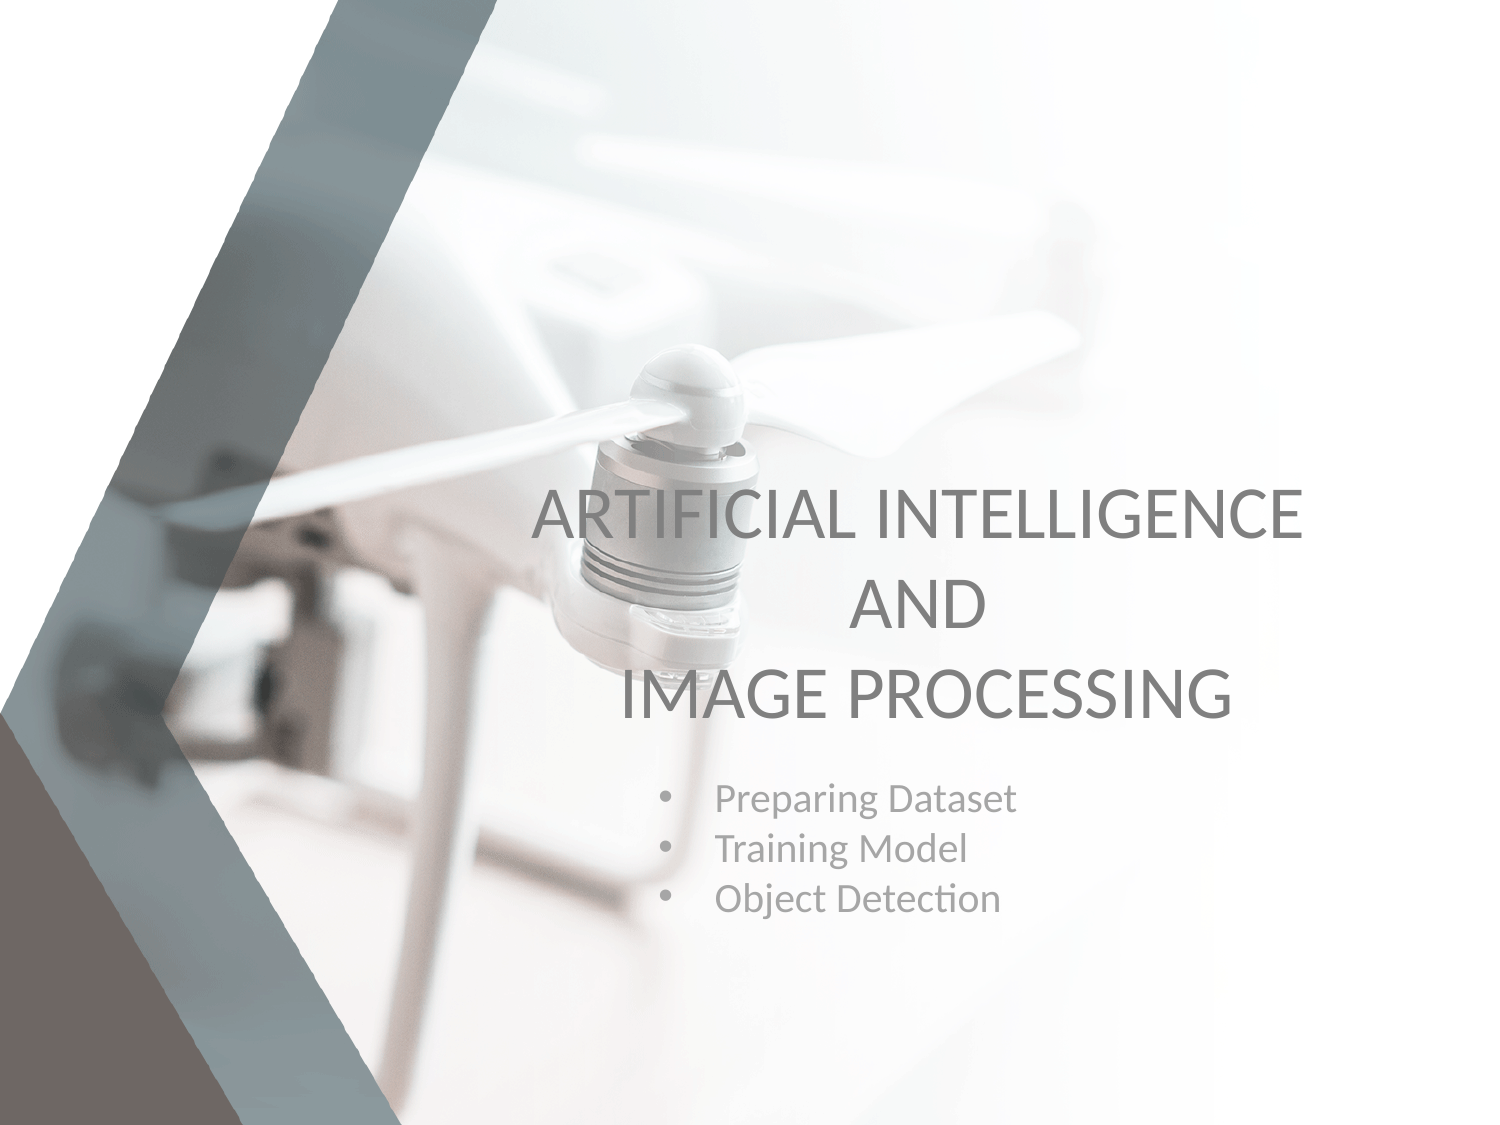

ARTIFICIAL INTELLIGENCE
AND
IMAGE PROCESSING
Preparing Dataset
Training Model
Object Detection